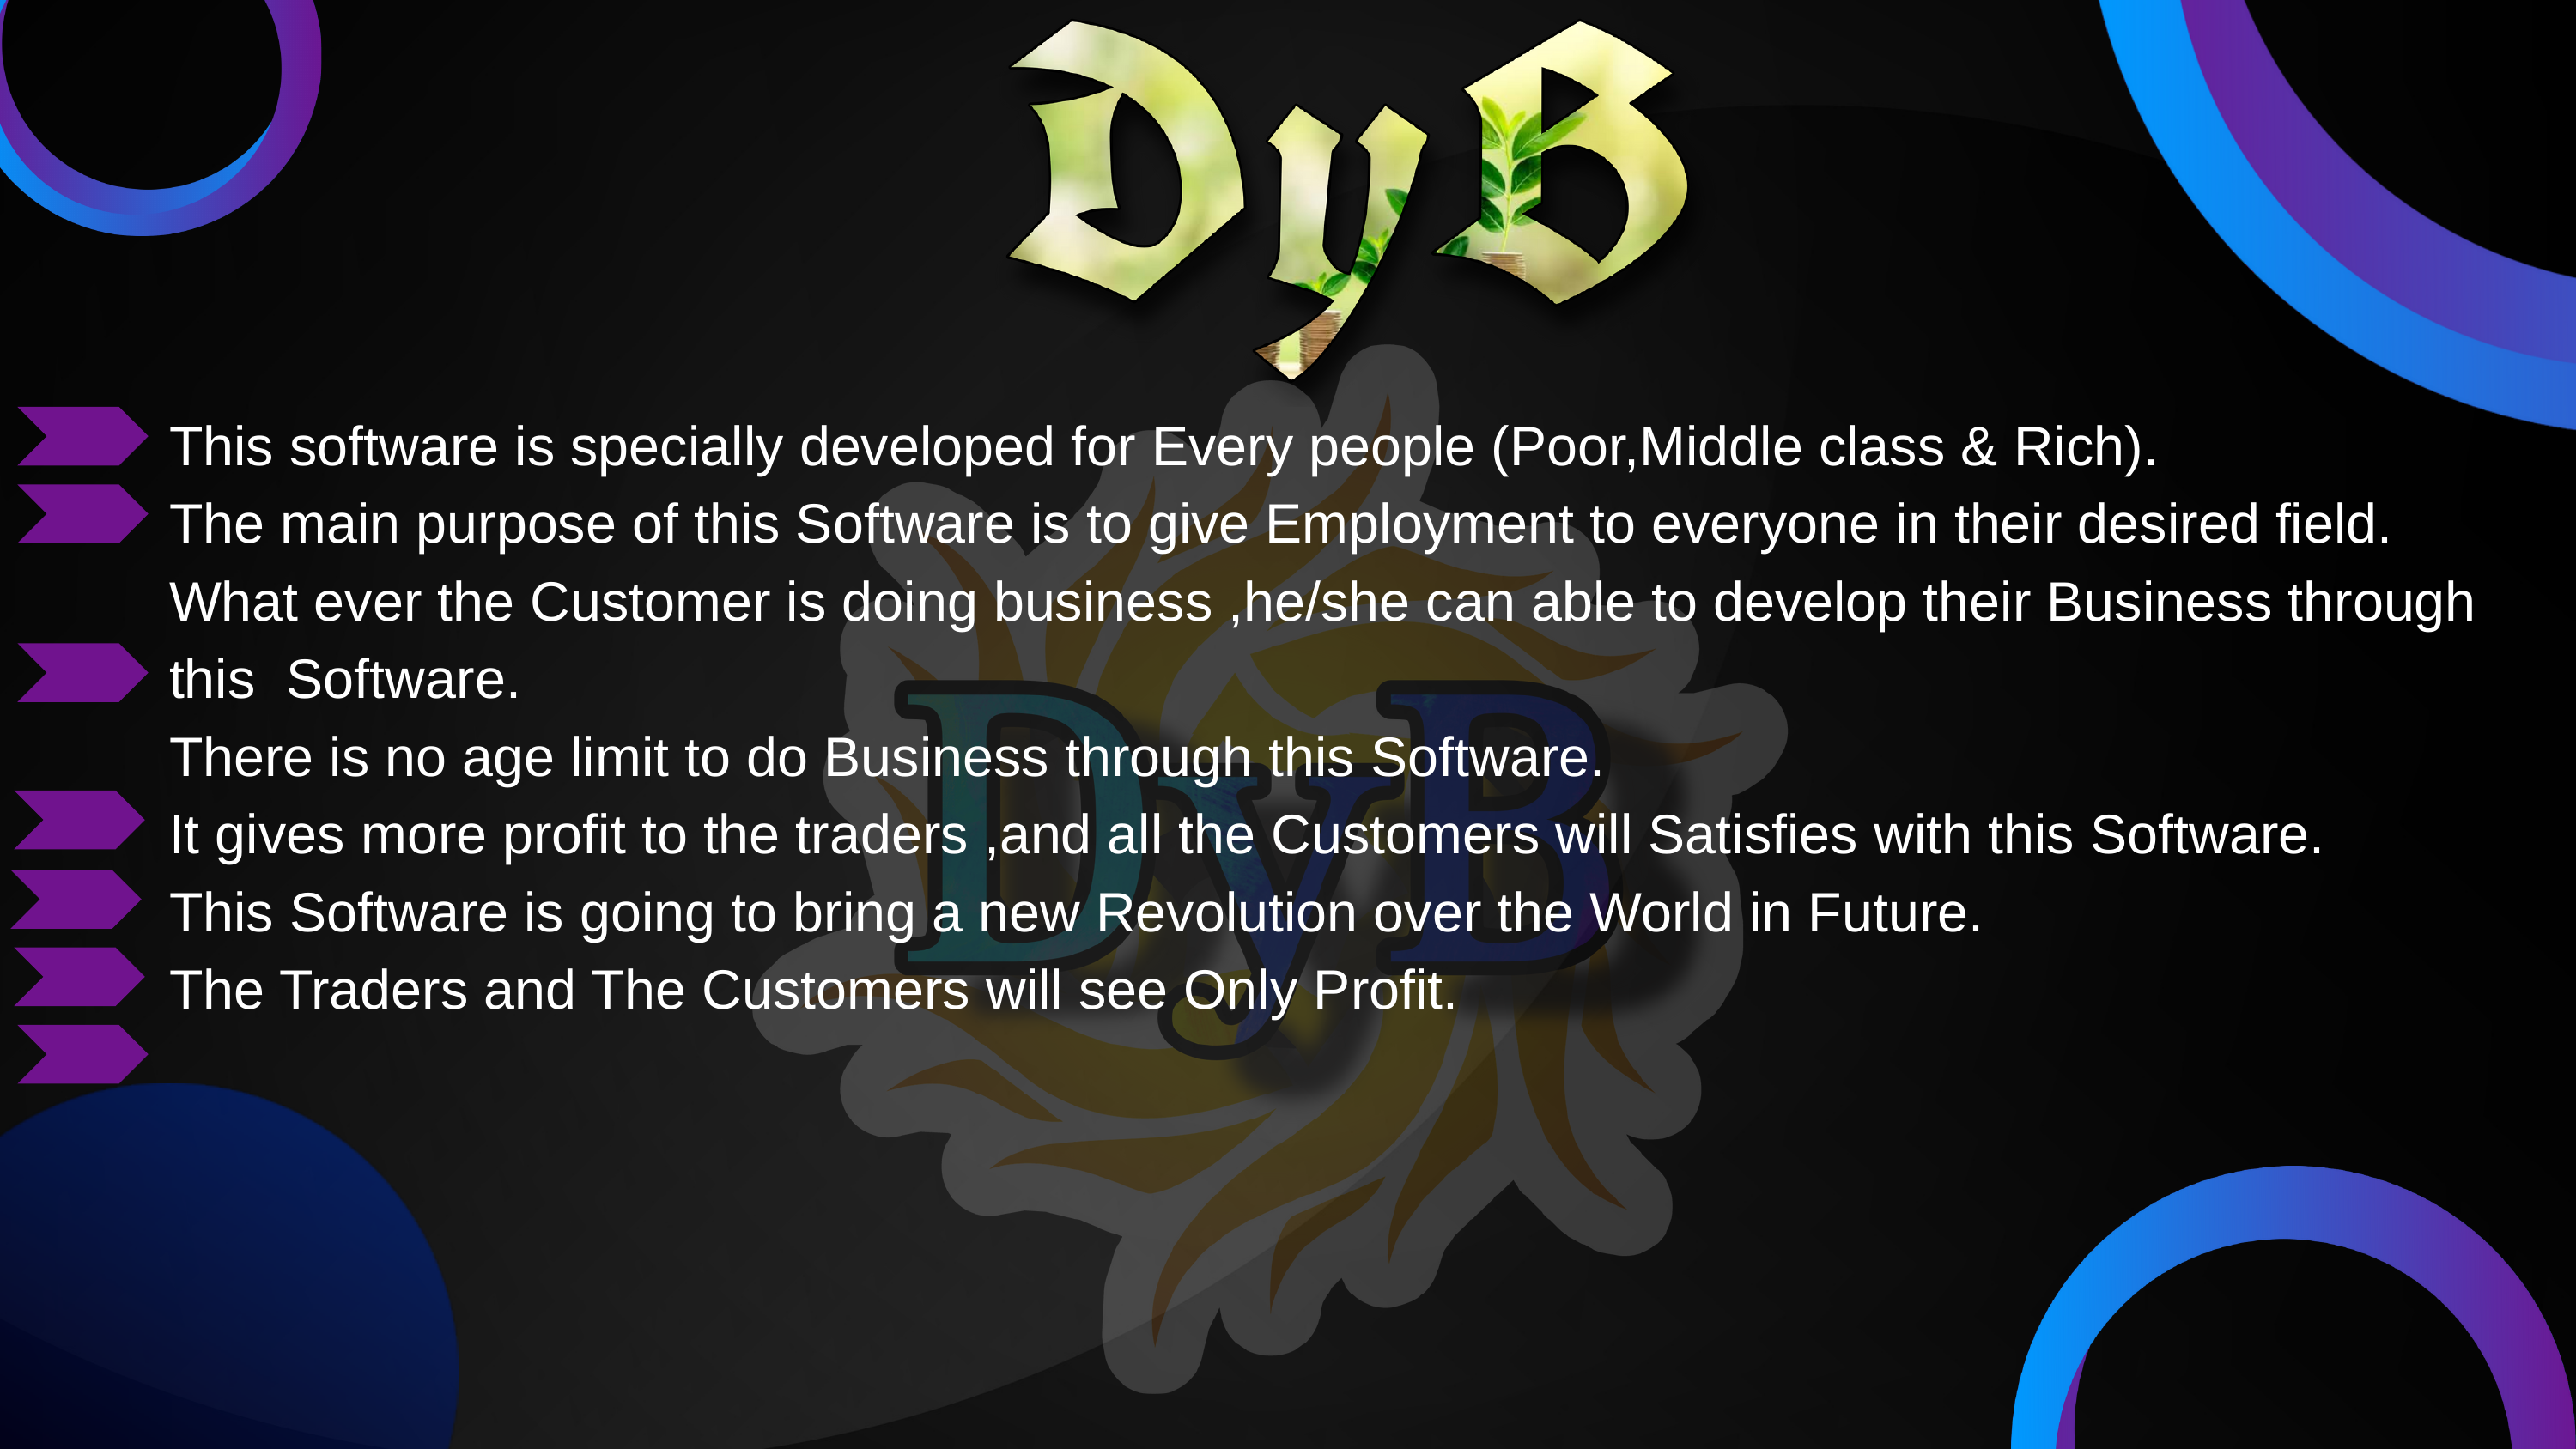

This software is specially developed for Every people (Poor,Middle class & Rich).
The main purpose of this Software is to give Employment to everyone in their desired field.
What ever the Customer is doing business ,he/she can able to develop their Business through this  Software.
There is no age limit to do Business through this Software.
It gives more profit to the traders ,and all the Customers will Satisfies with this Software.
This Software is going to bring a new Revolution over the World in Future.
The Traders and The Customers will see Only Profit.